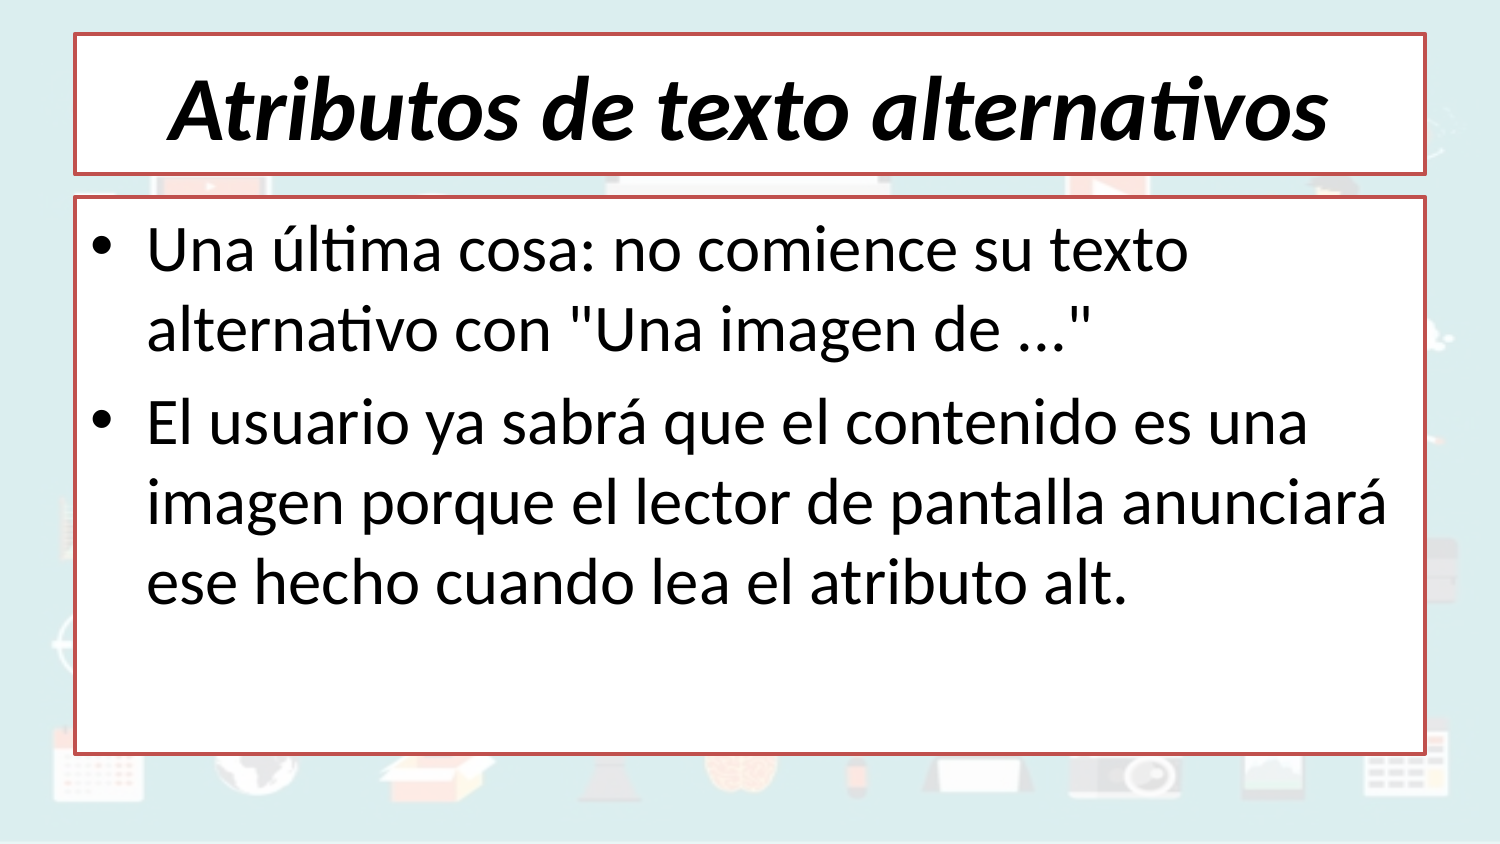

# Atributos de texto alternativos
Una última cosa: no comience su texto alternativo con "Una imagen de ..."
El usuario ya sabrá que el contenido es una imagen porque el lector de pantalla anunciará ese hecho cuando lea el atributo alt.